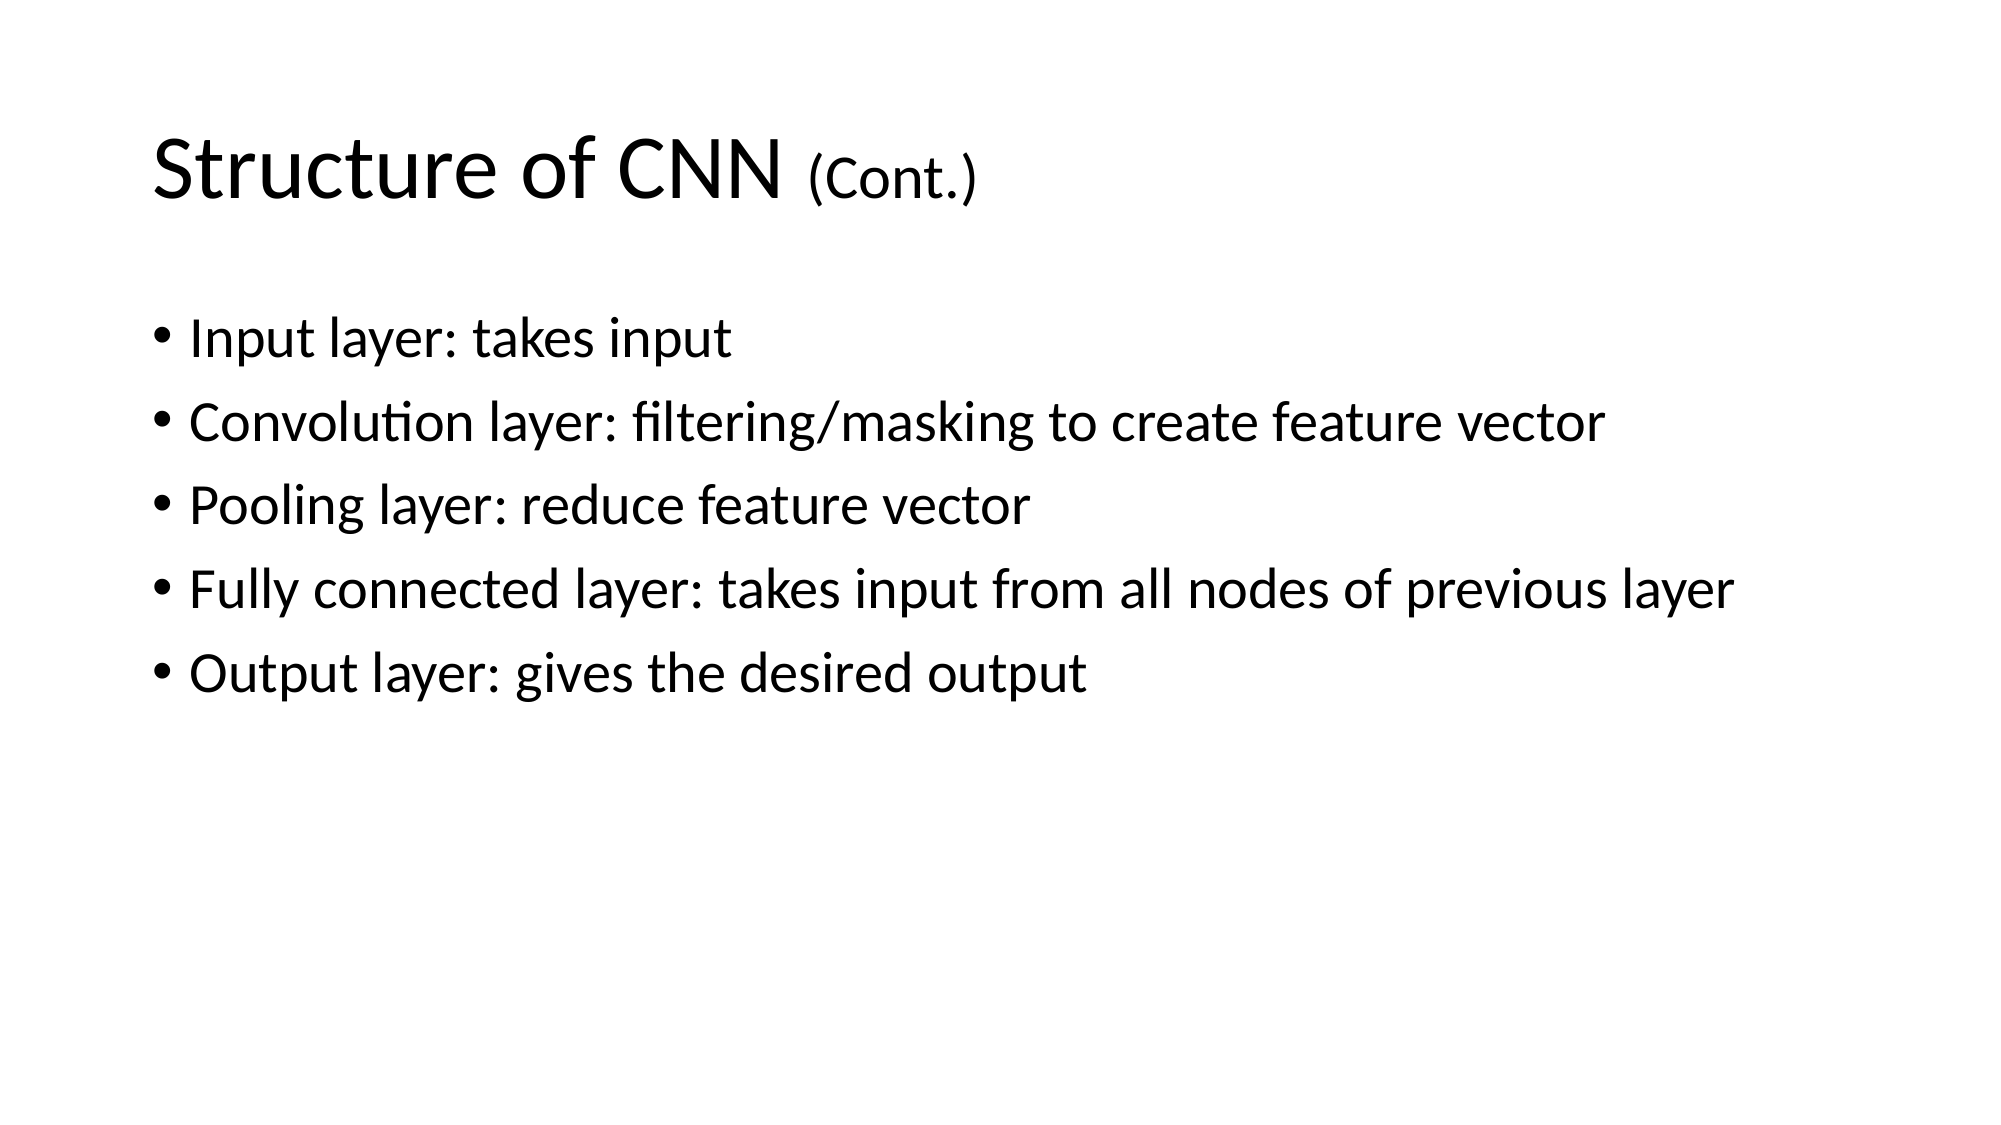

# Structure of CNN (Cont.)
Input layer: takes input
Convolution layer: filtering/masking to create feature vector
Pooling layer: reduce feature vector
Fully connected layer: takes input from all nodes of previous layer
Output layer: gives the desired output